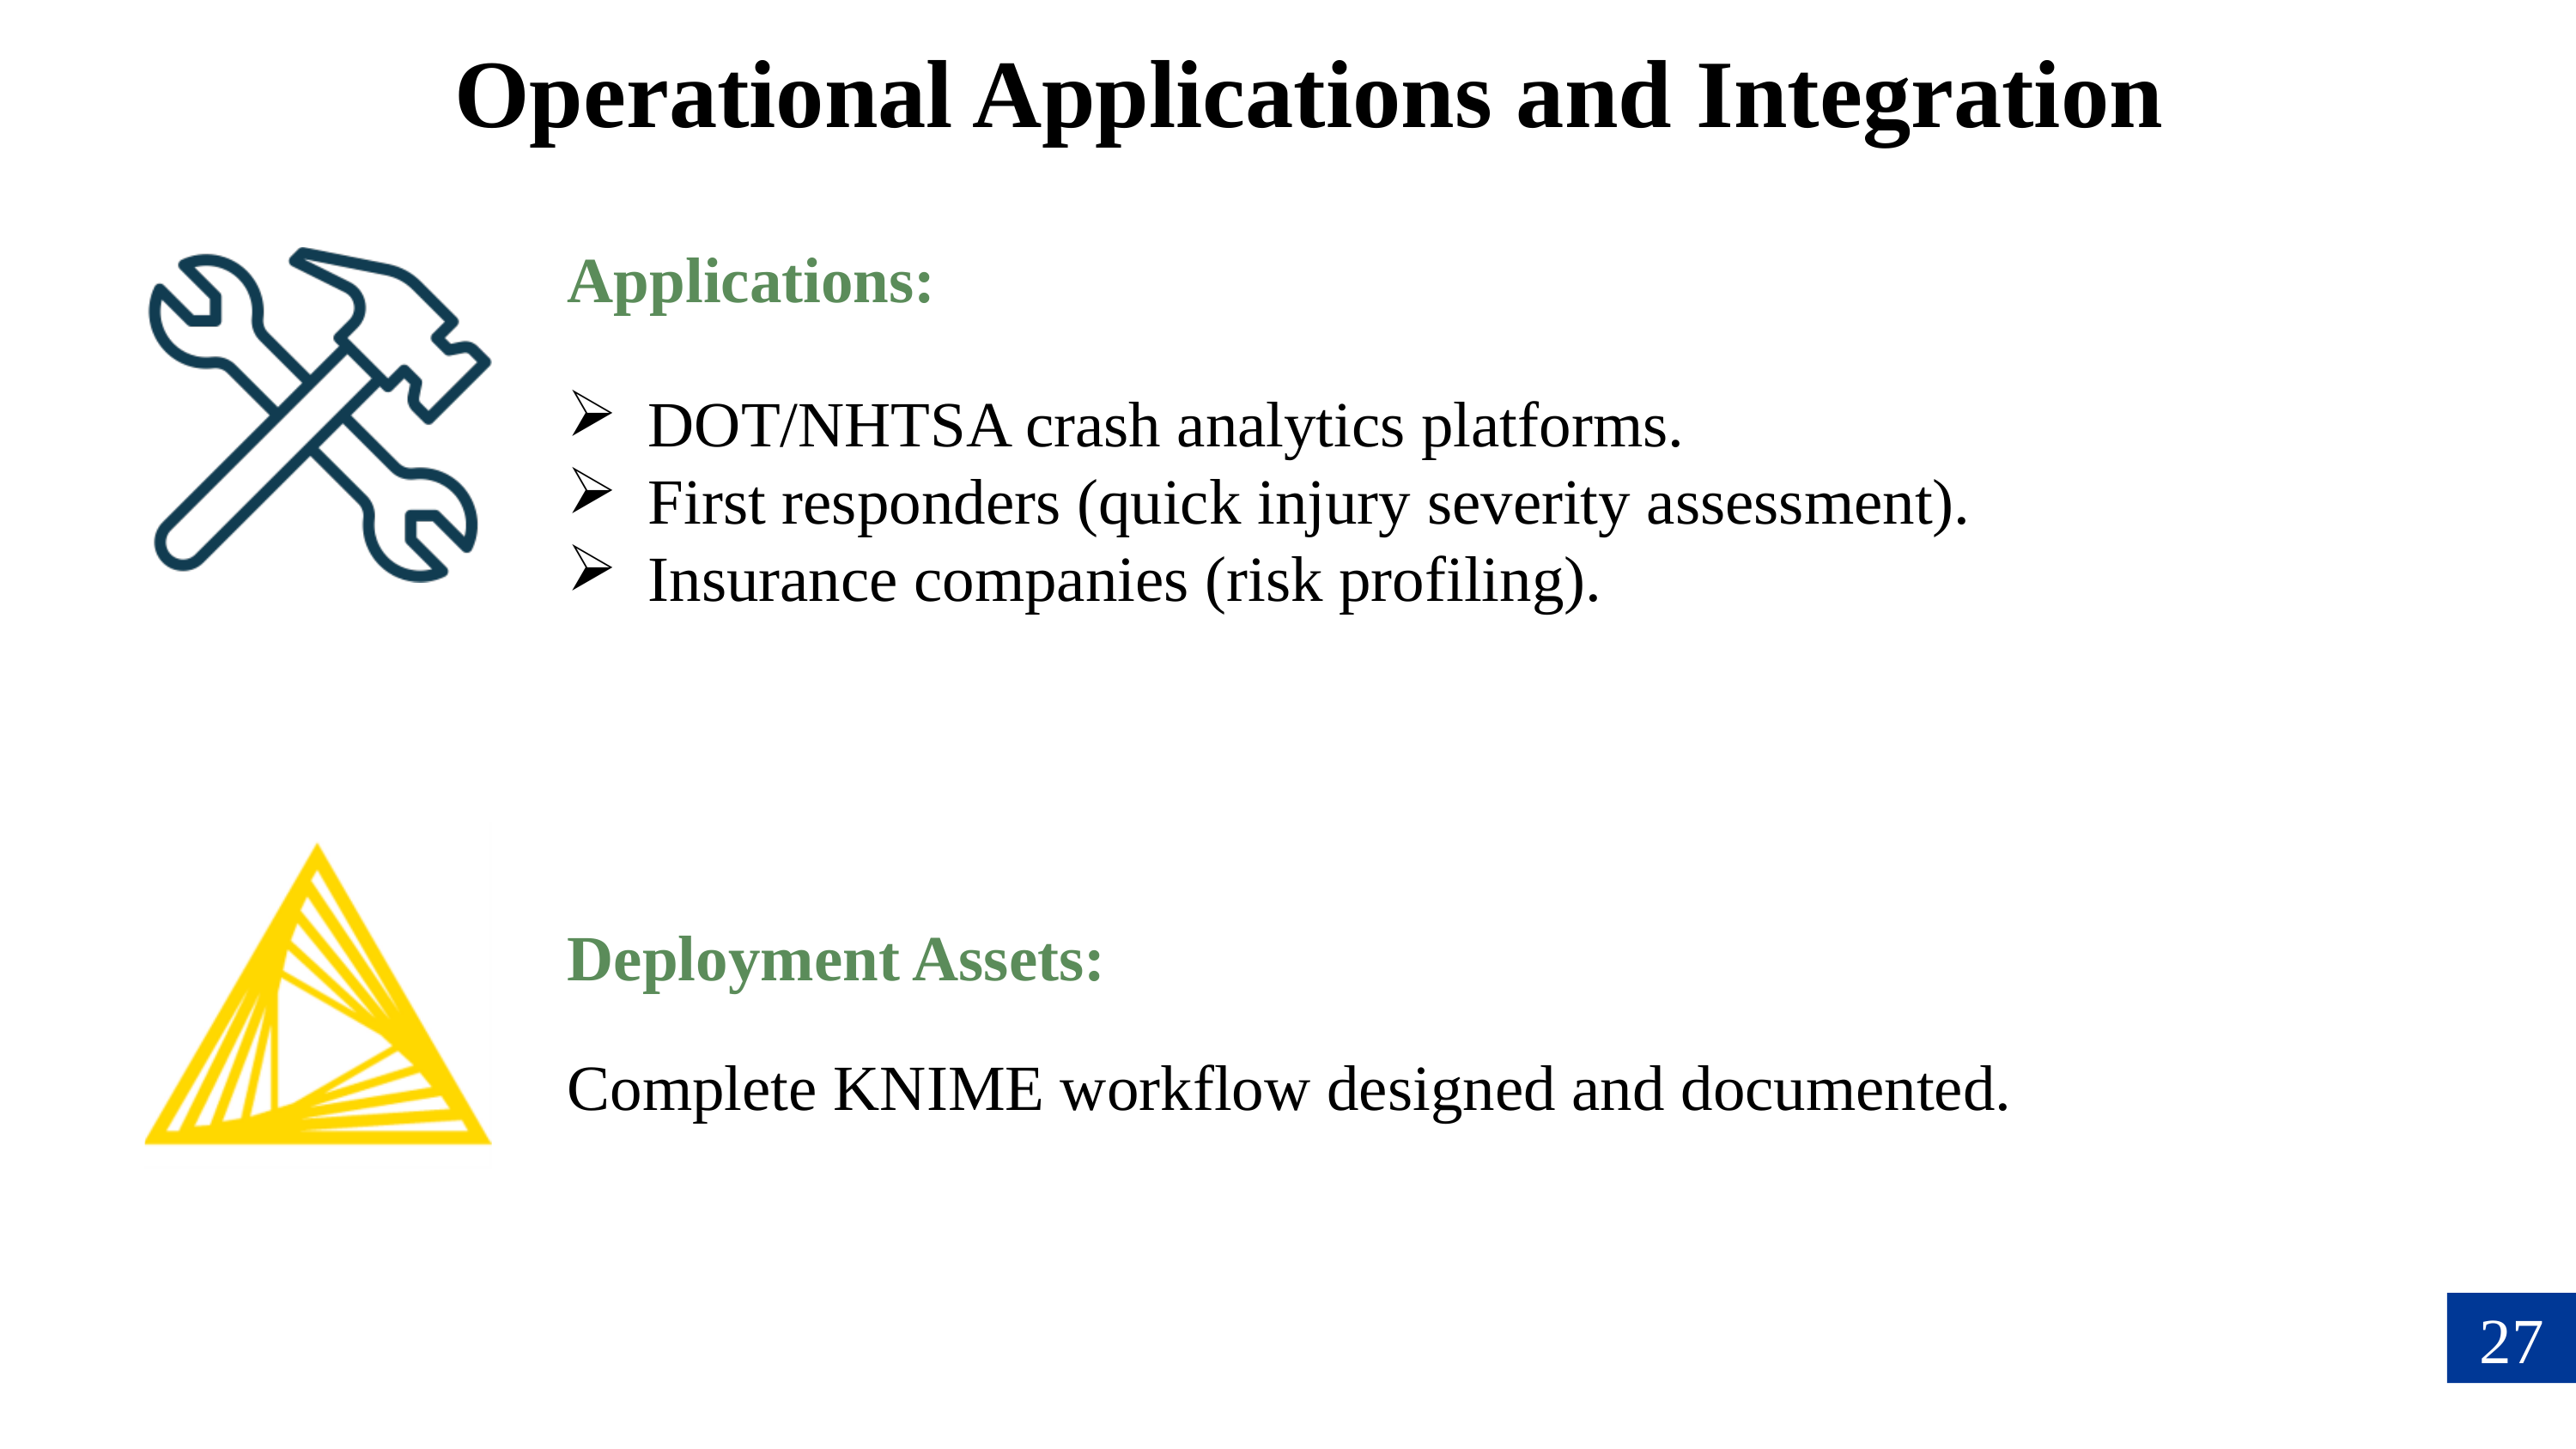

Operational Applications and Integration

Applications:

DOT/NHTSA crash analytics platforms.
First responders (quick injury severity assessment).
Insurance companies (risk profiling).

Deployment Assets:

Complete KNIME workflow designed and documented.
27
25